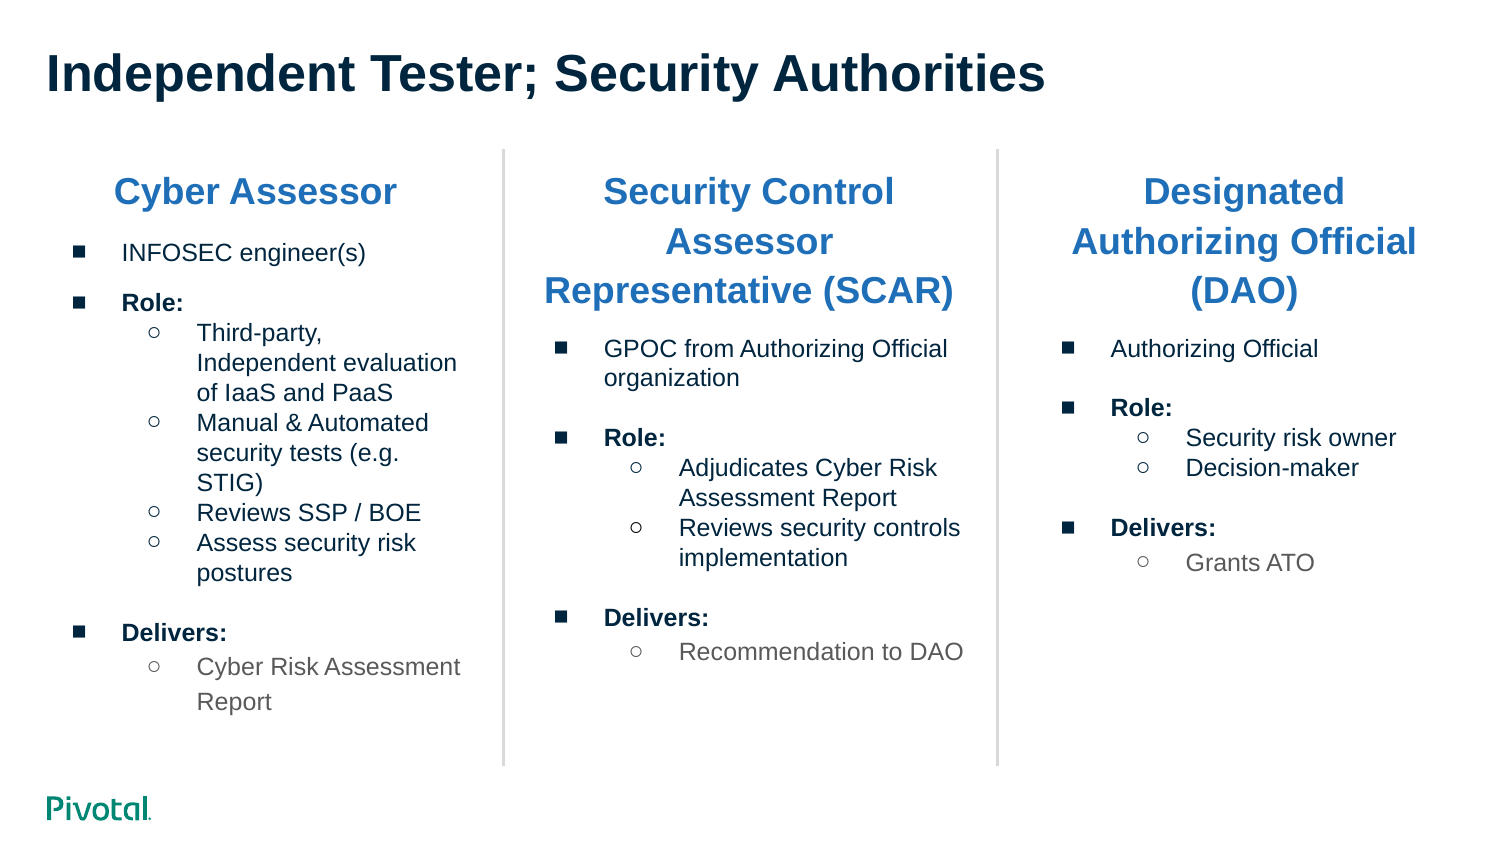

# Independent Tester; Security Authorities
Cyber Assessor
INFOSEC engineer(s)
Role:
Third-party, Independent evaluation of IaaS and PaaS
Manual & Automated security tests (e.g. STIG)
Reviews SSP / BOE
Assess security risk postures
Delivers:
Cyber Risk Assessment Report
Security Control Assessor Representative (SCAR)
GPOC from Authorizing Official organization

Role:
Adjudicates Cyber Risk Assessment Report
Reviews security controls implementation

Delivers:
Recommendation to DAO
Designated Authorizing Official (DAO)
Authorizing Official

Role:
Security risk owner
Decision-maker
Delivers:
Grants ATO